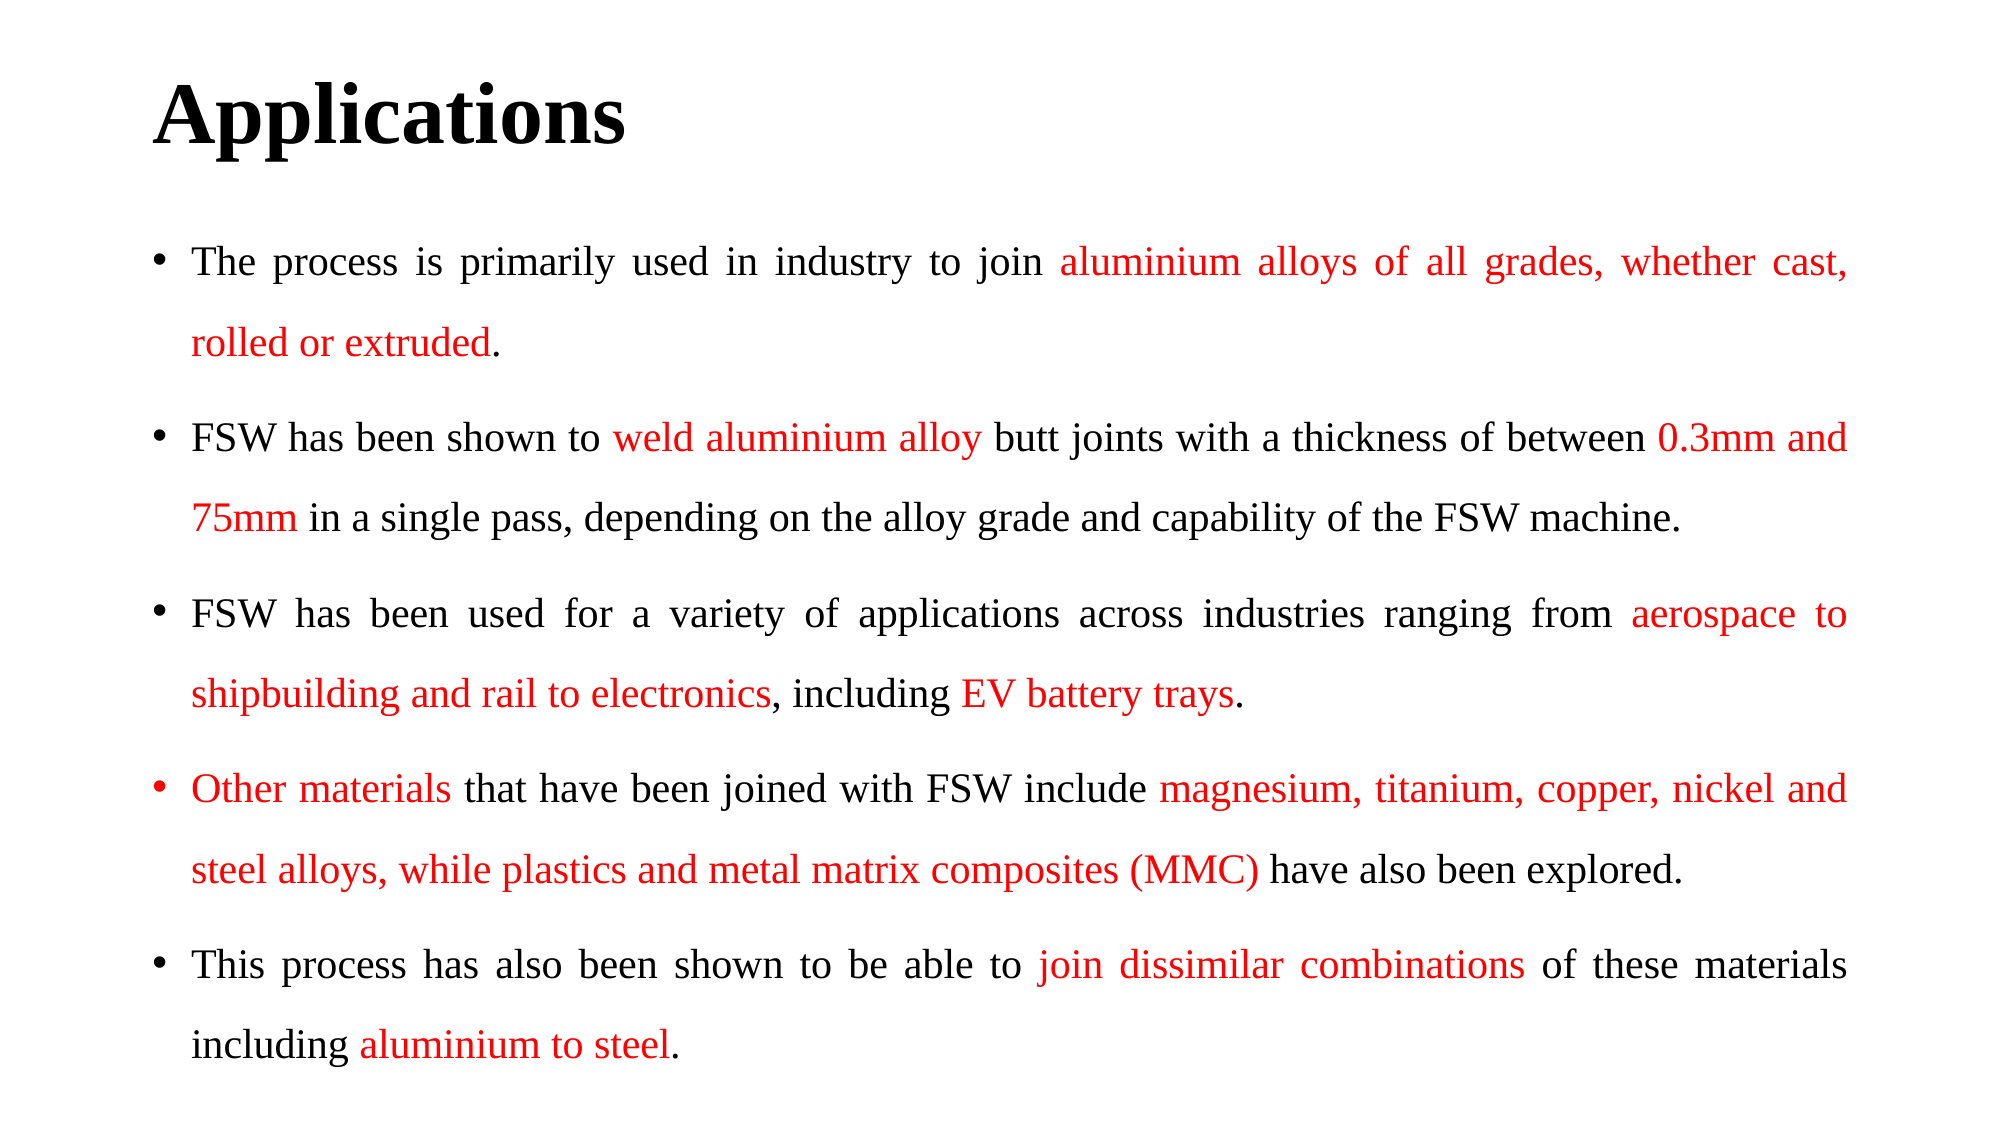

# Applications
The process is primarily used in industry to join aluminium alloys of all grades, whether cast, rolled or extruded.
FSW has been shown to weld aluminium alloy butt joints with a thickness of between 0.3mm and 75mm in a single pass, depending on the alloy grade and capability of the FSW machine.
FSW has been used for a variety of applications across industries ranging from aerospace to shipbuilding and rail to electronics, including EV battery trays.
Other materials that have been joined with FSW include magnesium, titanium, copper, nickel and steel alloys, while plastics and metal matrix composites (MMC) have also been explored.
This process has also been shown to be able to join dissimilar combinations of these materials including aluminium to steel.